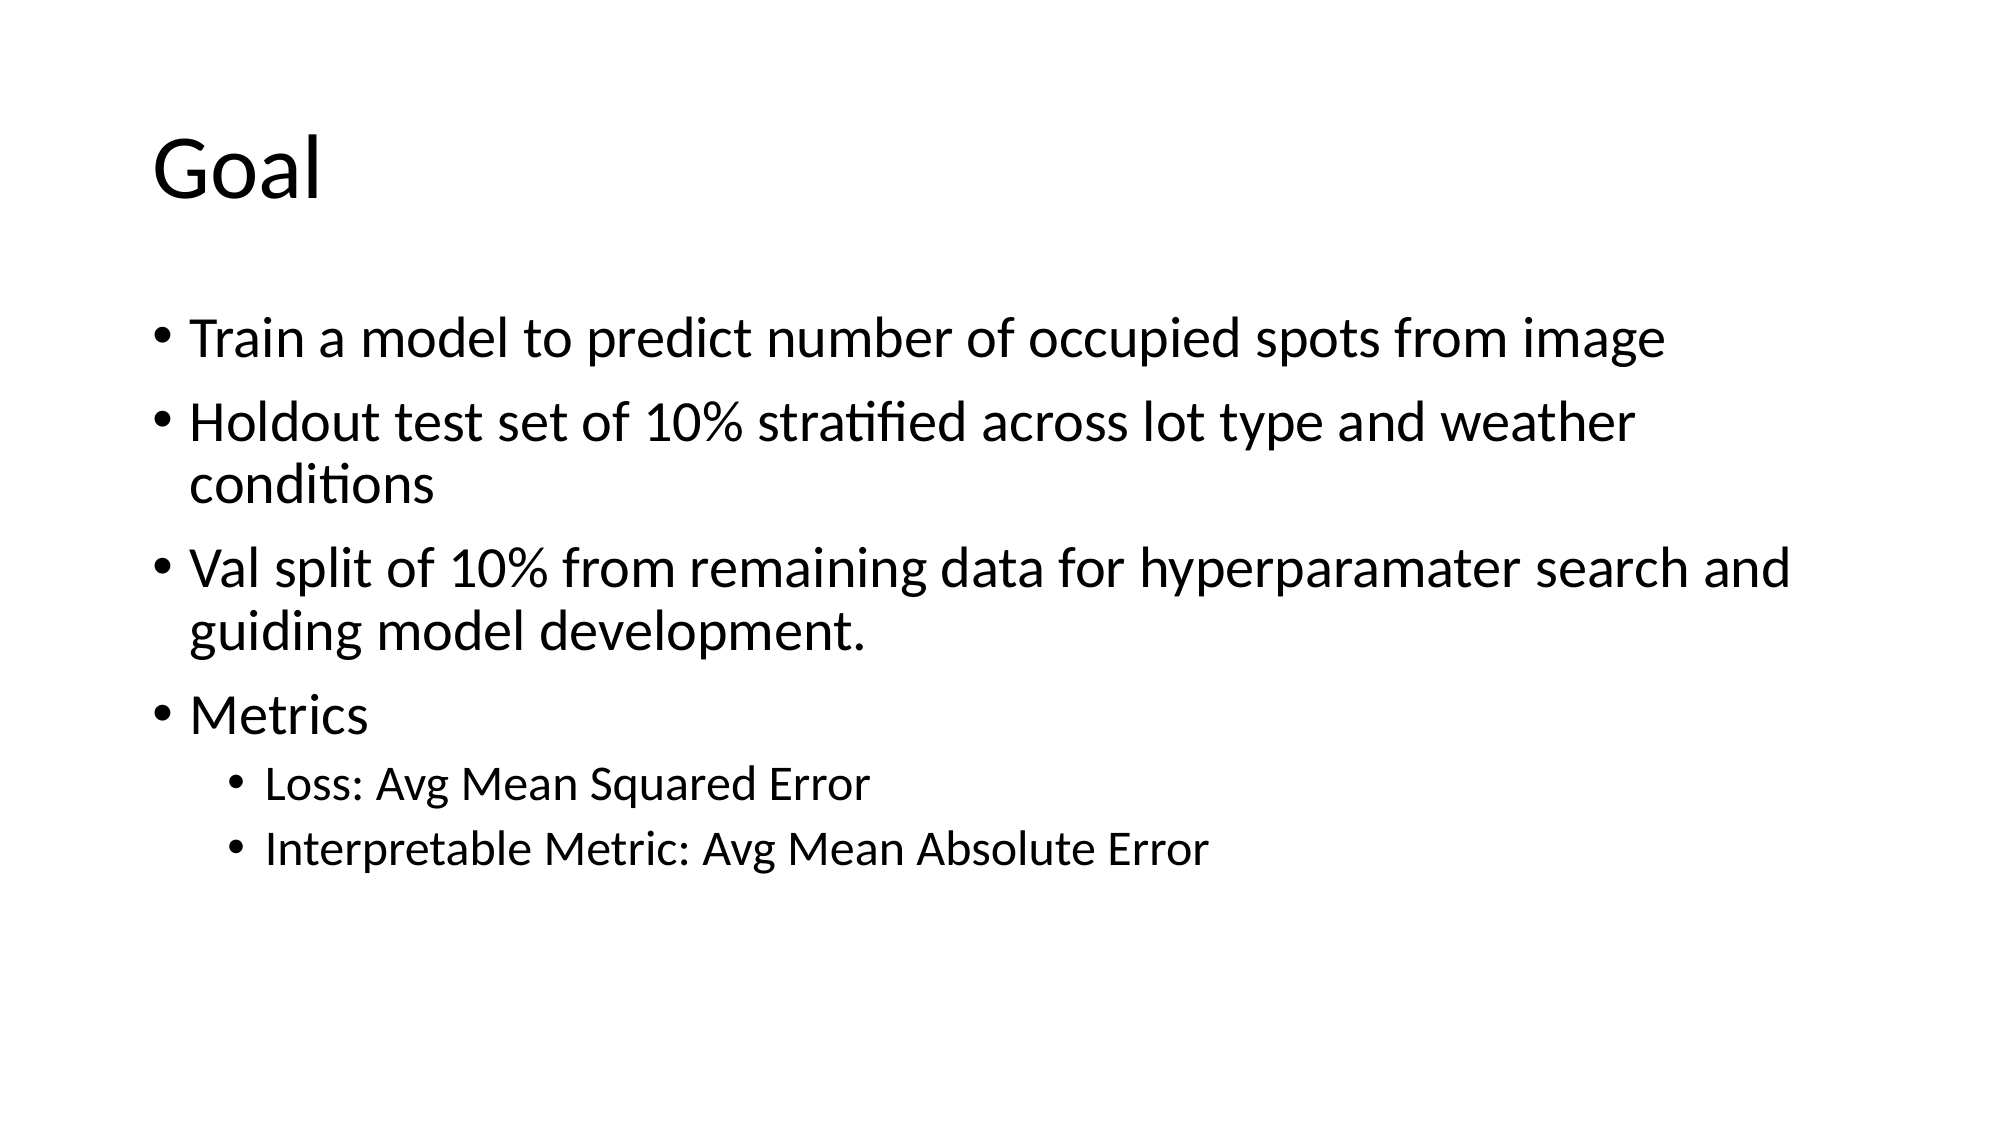

# Goal
Train a model to predict number of occupied spots from image
Holdout test set of 10% stratified across lot type and weather conditions
Val split of 10% from remaining data for hyperparamater search and guiding model development.
Metrics
Loss: Avg Mean Squared Error
Interpretable Metric: Avg Mean Absolute Error